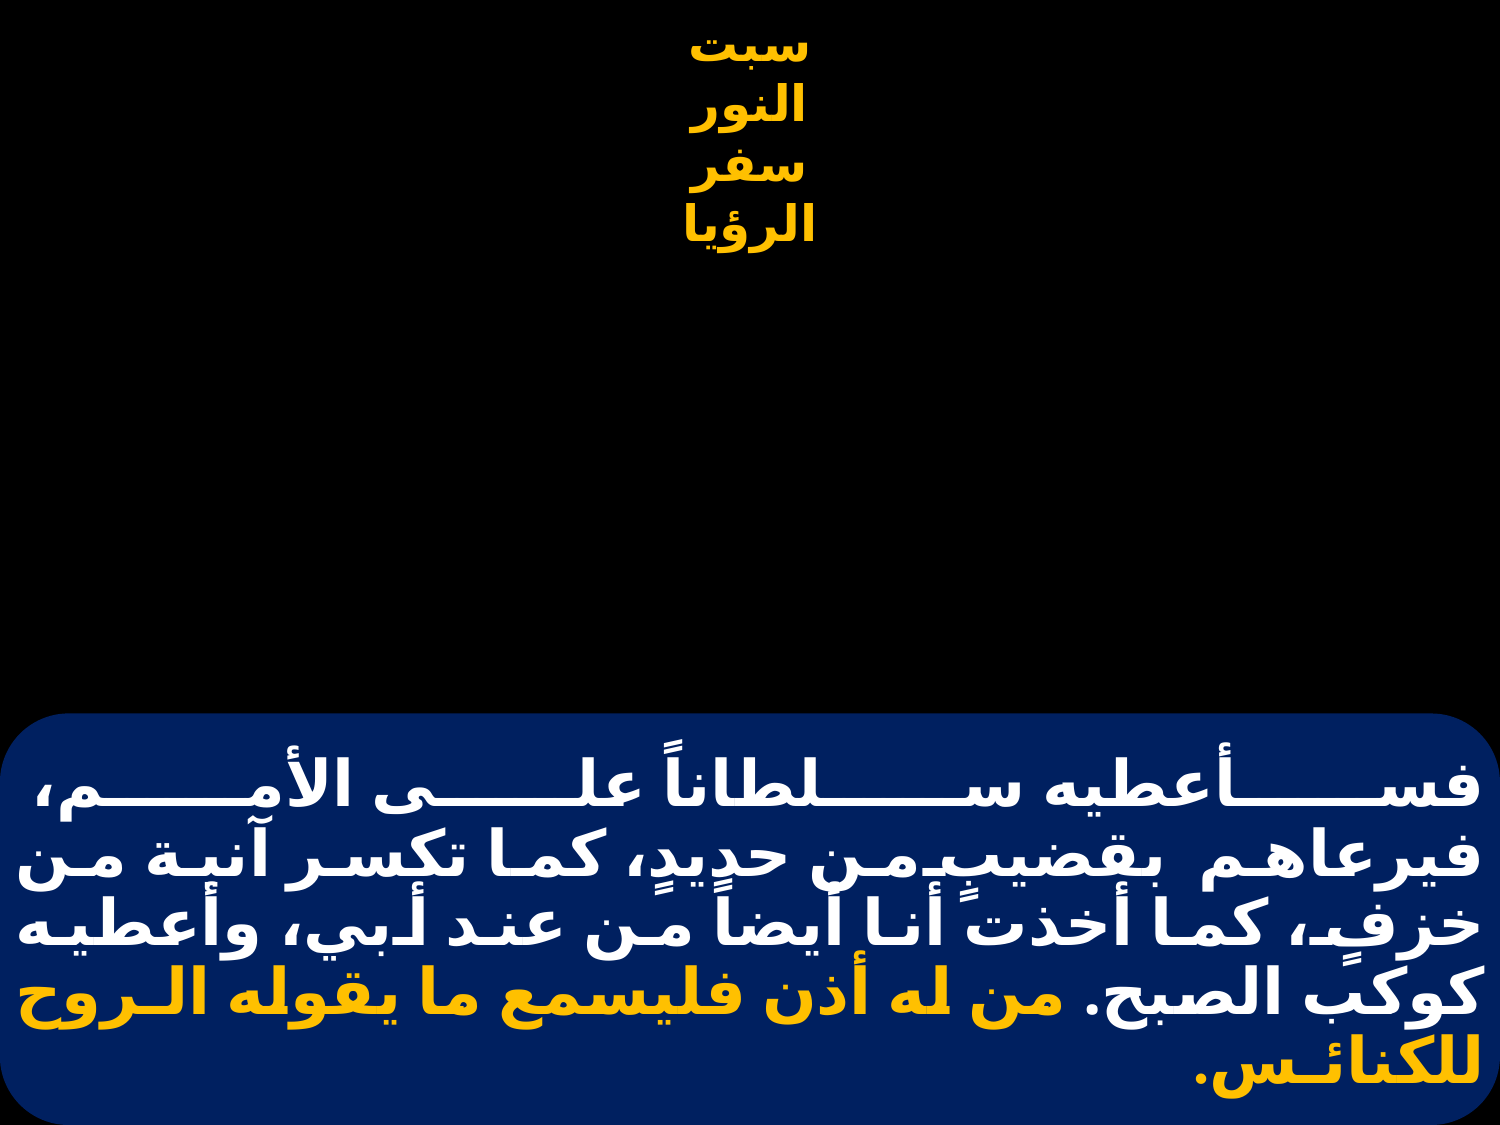

# فسأعطيه سلطاناً على الأمم، فيرعاهم بقضيبٍ من حديدٍ، كما تكسر آنية من خزفٍ، كما أخذت أنا أيضاً من عند أبي، وأعطيه كوكب الصبح. من له أذن فليسمع ما يقوله الـروح للكنائـس.